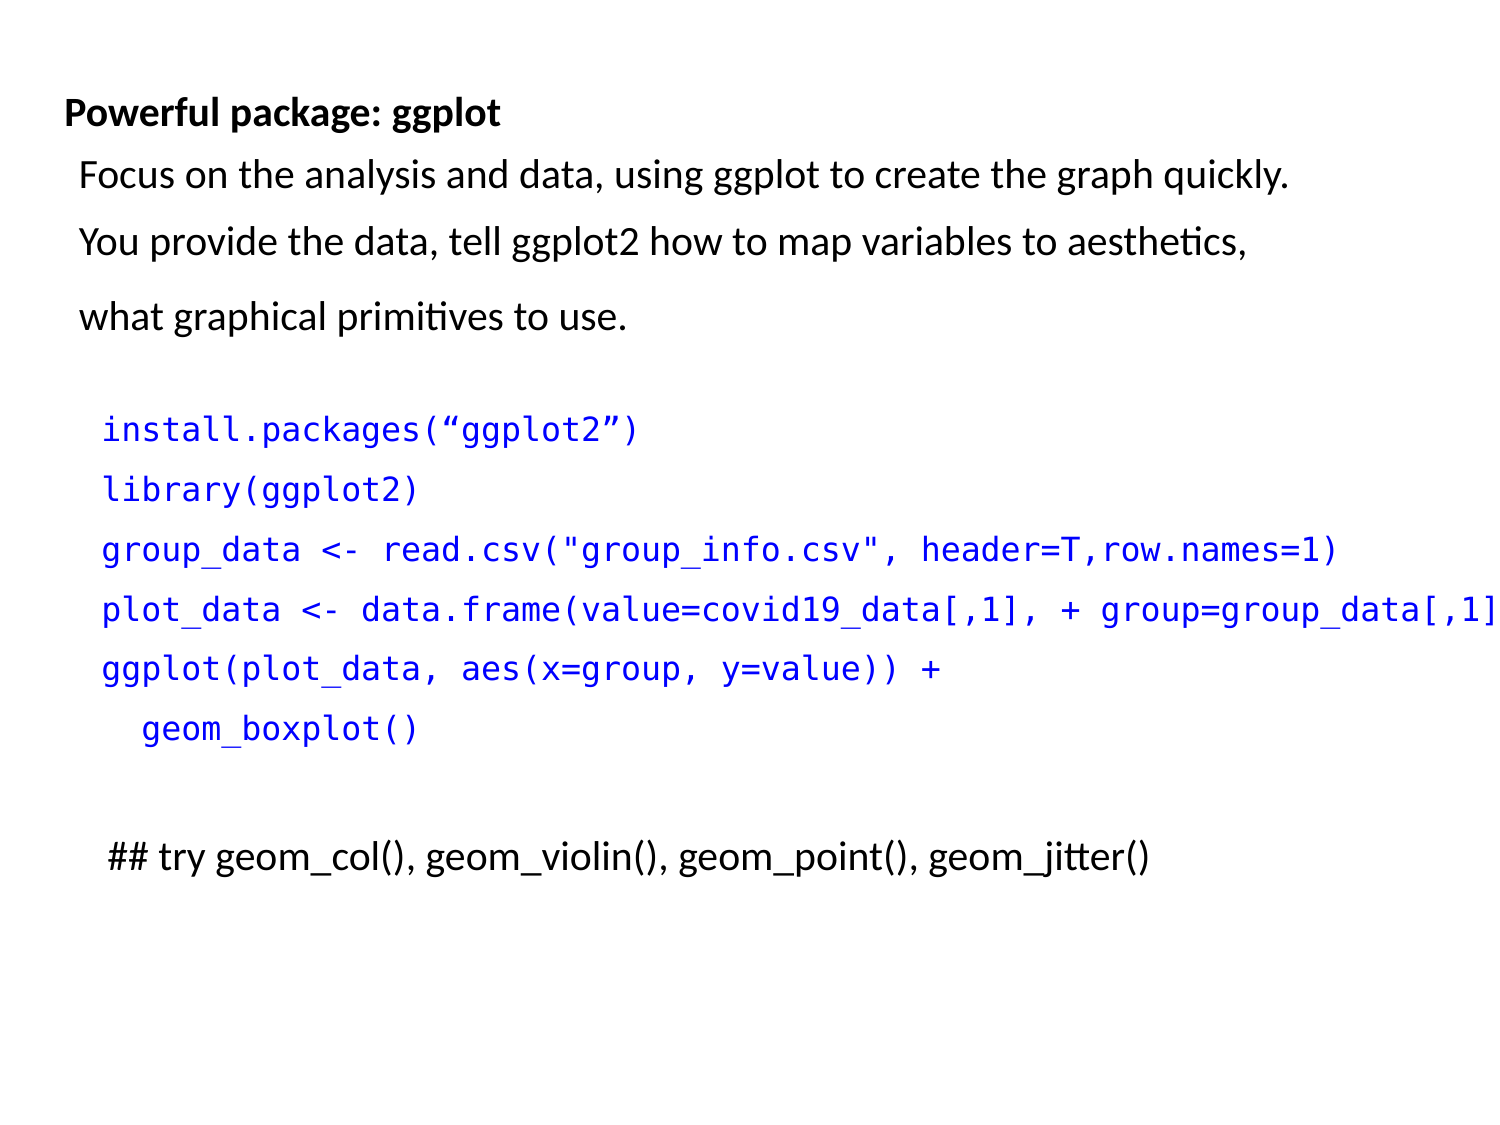

Powerful package: ggplot
Focus on the analysis and data, using ggplot to create the graph quickly.
You provide the data, tell ggplot2 how to map variables to aesthetics, what graphical primitives to use.
install.packages(“ggplot2”)
library(ggplot2)
group_data <- read.csv("group_info.csv", header=T,row.names=1)
plot_data <- data.frame(value=covid19_data[,1], + group=group_data[,1])
ggplot(plot_data, aes(x=group, y=value)) +
  geom_boxplot()

## try geom_col(), geom_violin(), geom_point(), geom_jitter()